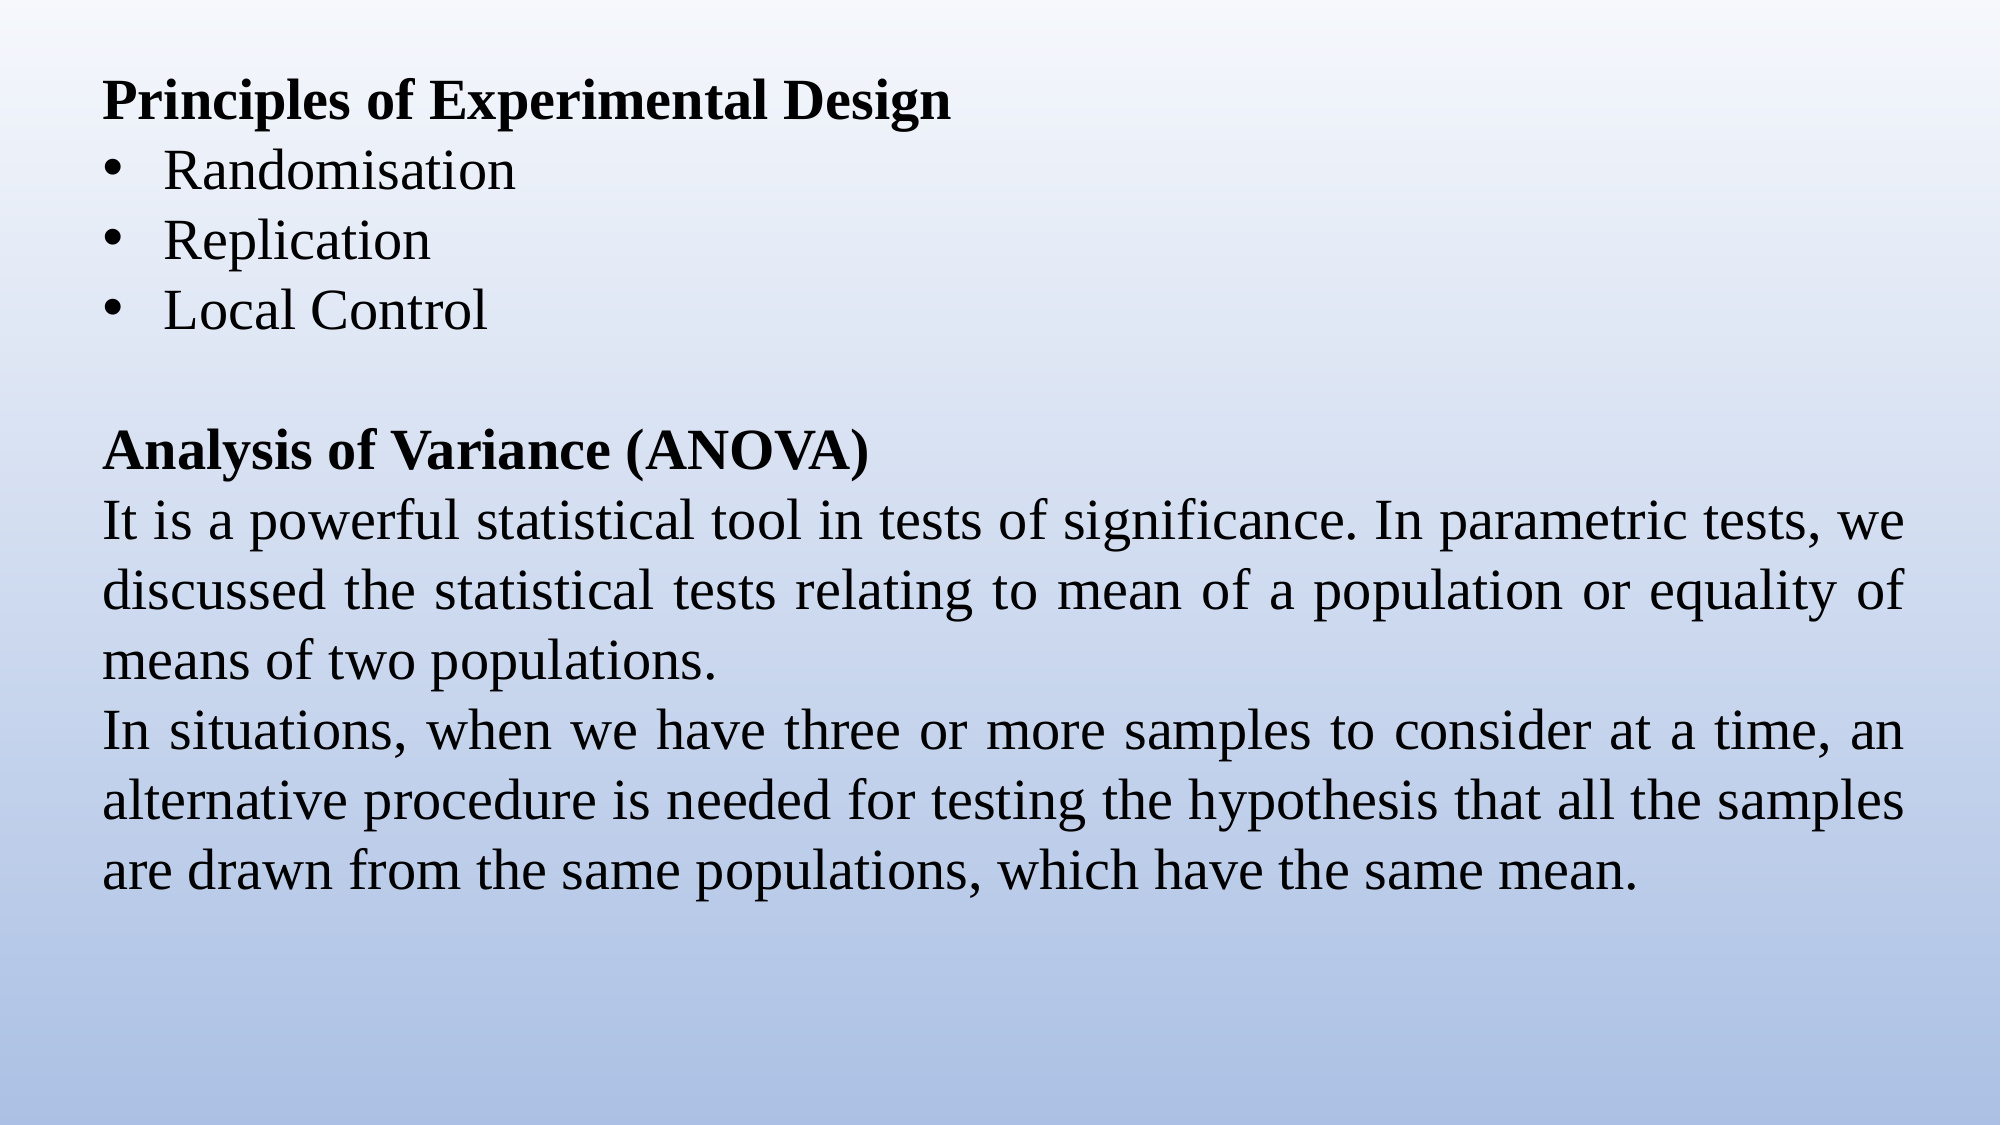

Principles of Experimental Design
 Randomisation
 Replication
 Local Control

Analysis of Variance (ANOVA)
It is a powerful statistical tool in tests of significance. In parametric tests, we discussed the statistical tests relating to mean of a population or equality of means of two populations.
In situations, when we have three or more samples to consider at a time, an alternative procedure is needed for testing the hypothesis that all the samples are drawn from the same populations, which have the same mean.